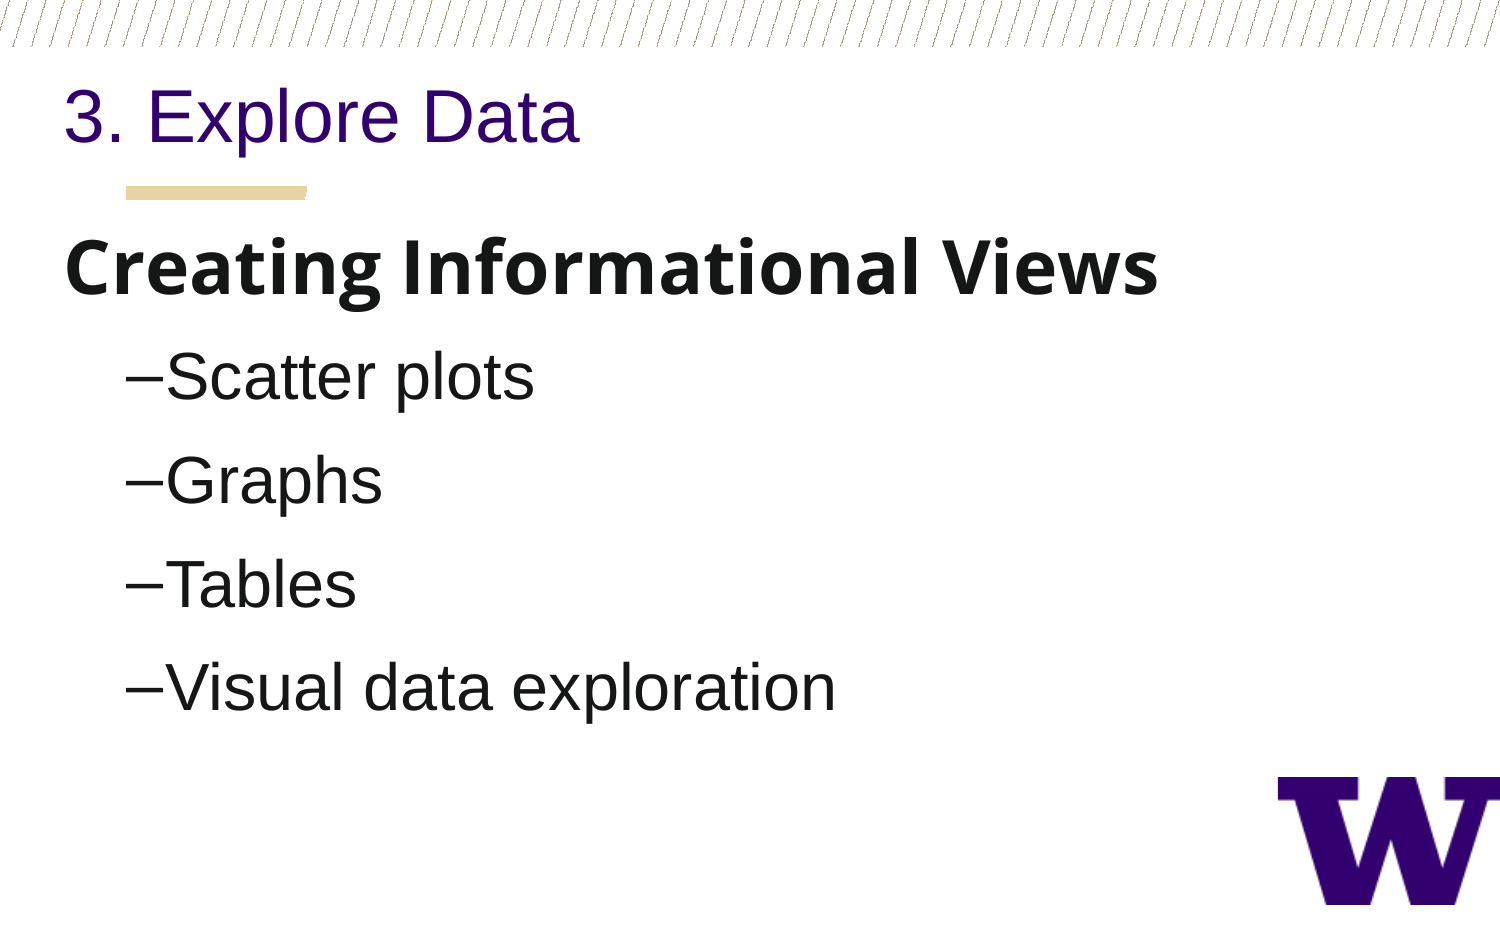

3. Explore Data
Creating Informational Views
Scatter plots
Graphs
Tables
Visual data exploration